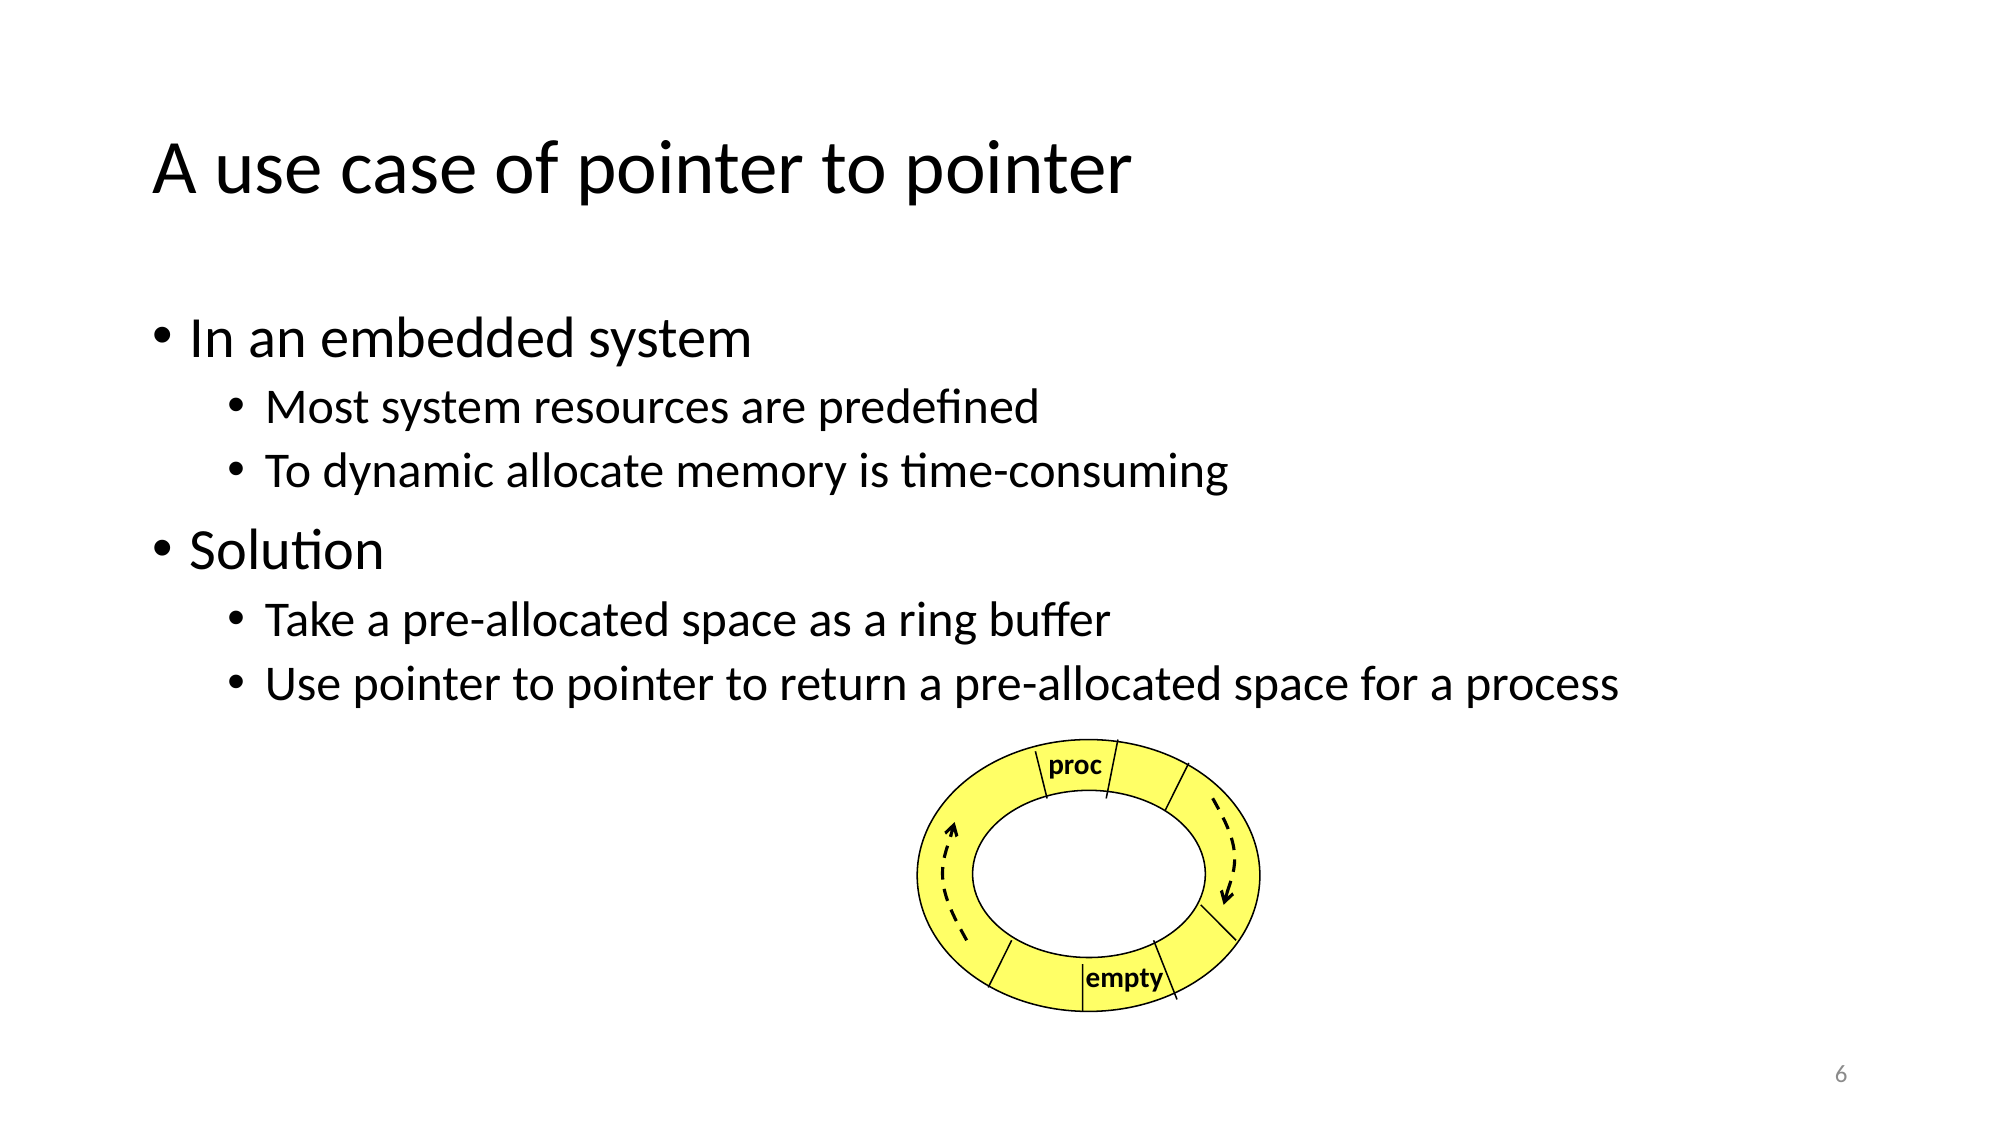

# A use case of pointer to pointer
In an embedded system
Most system resources are predefined
To dynamic allocate memory is time-consuming
Solution
Take a pre-allocated space as a ring buffer
Use pointer to pointer to return a pre-allocated space for a process

proc

empty

6